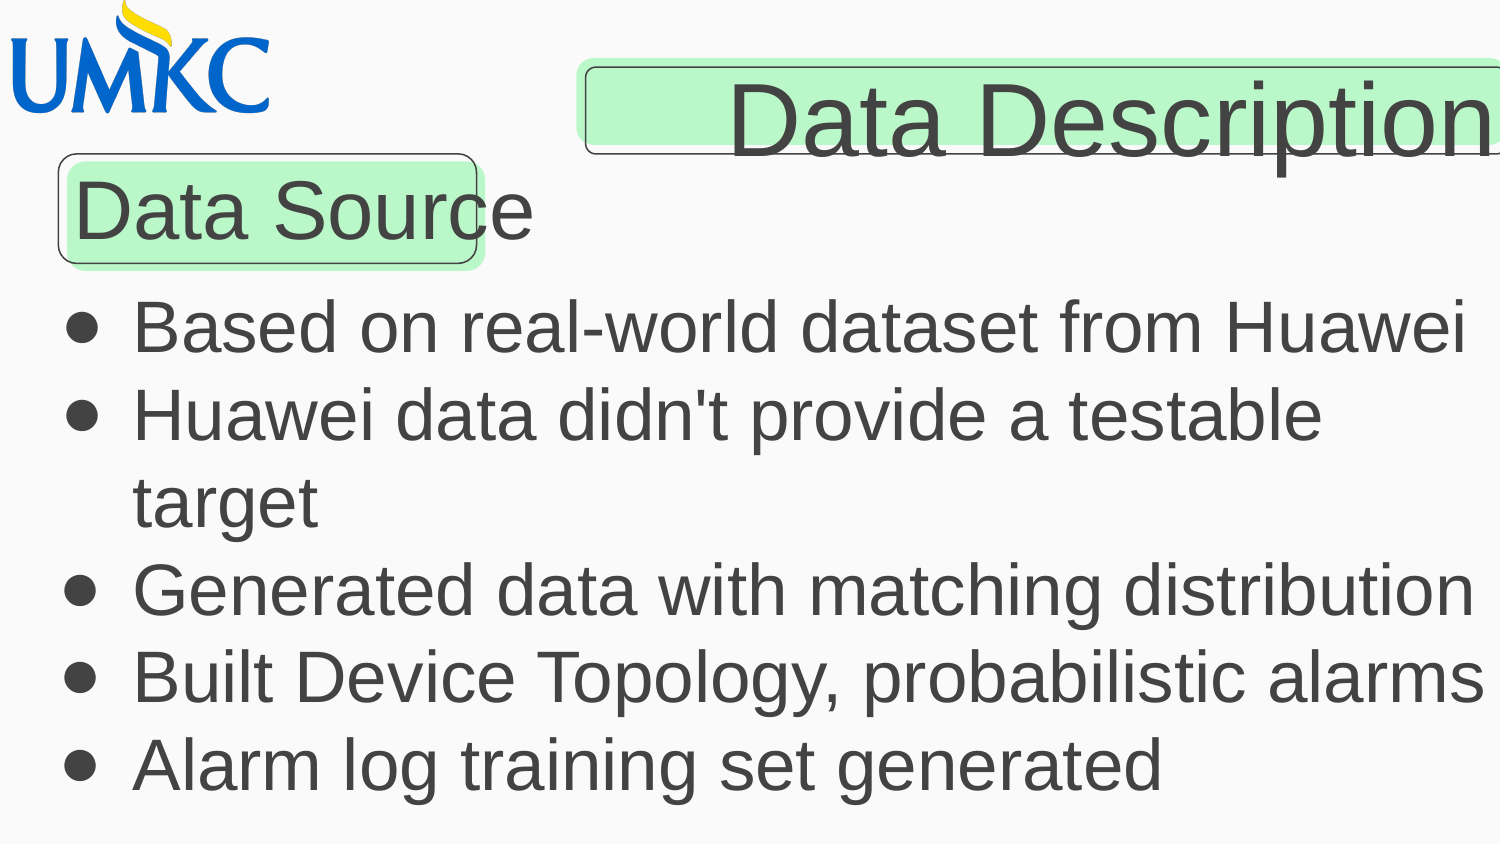

Data Description

# Data Source
Based on real-world dataset from Huawei
Huawei data didn't provide a testable target
Generated data with matching distribution
Built Device Topology, probabilistic alarms
Alarm log training set generated